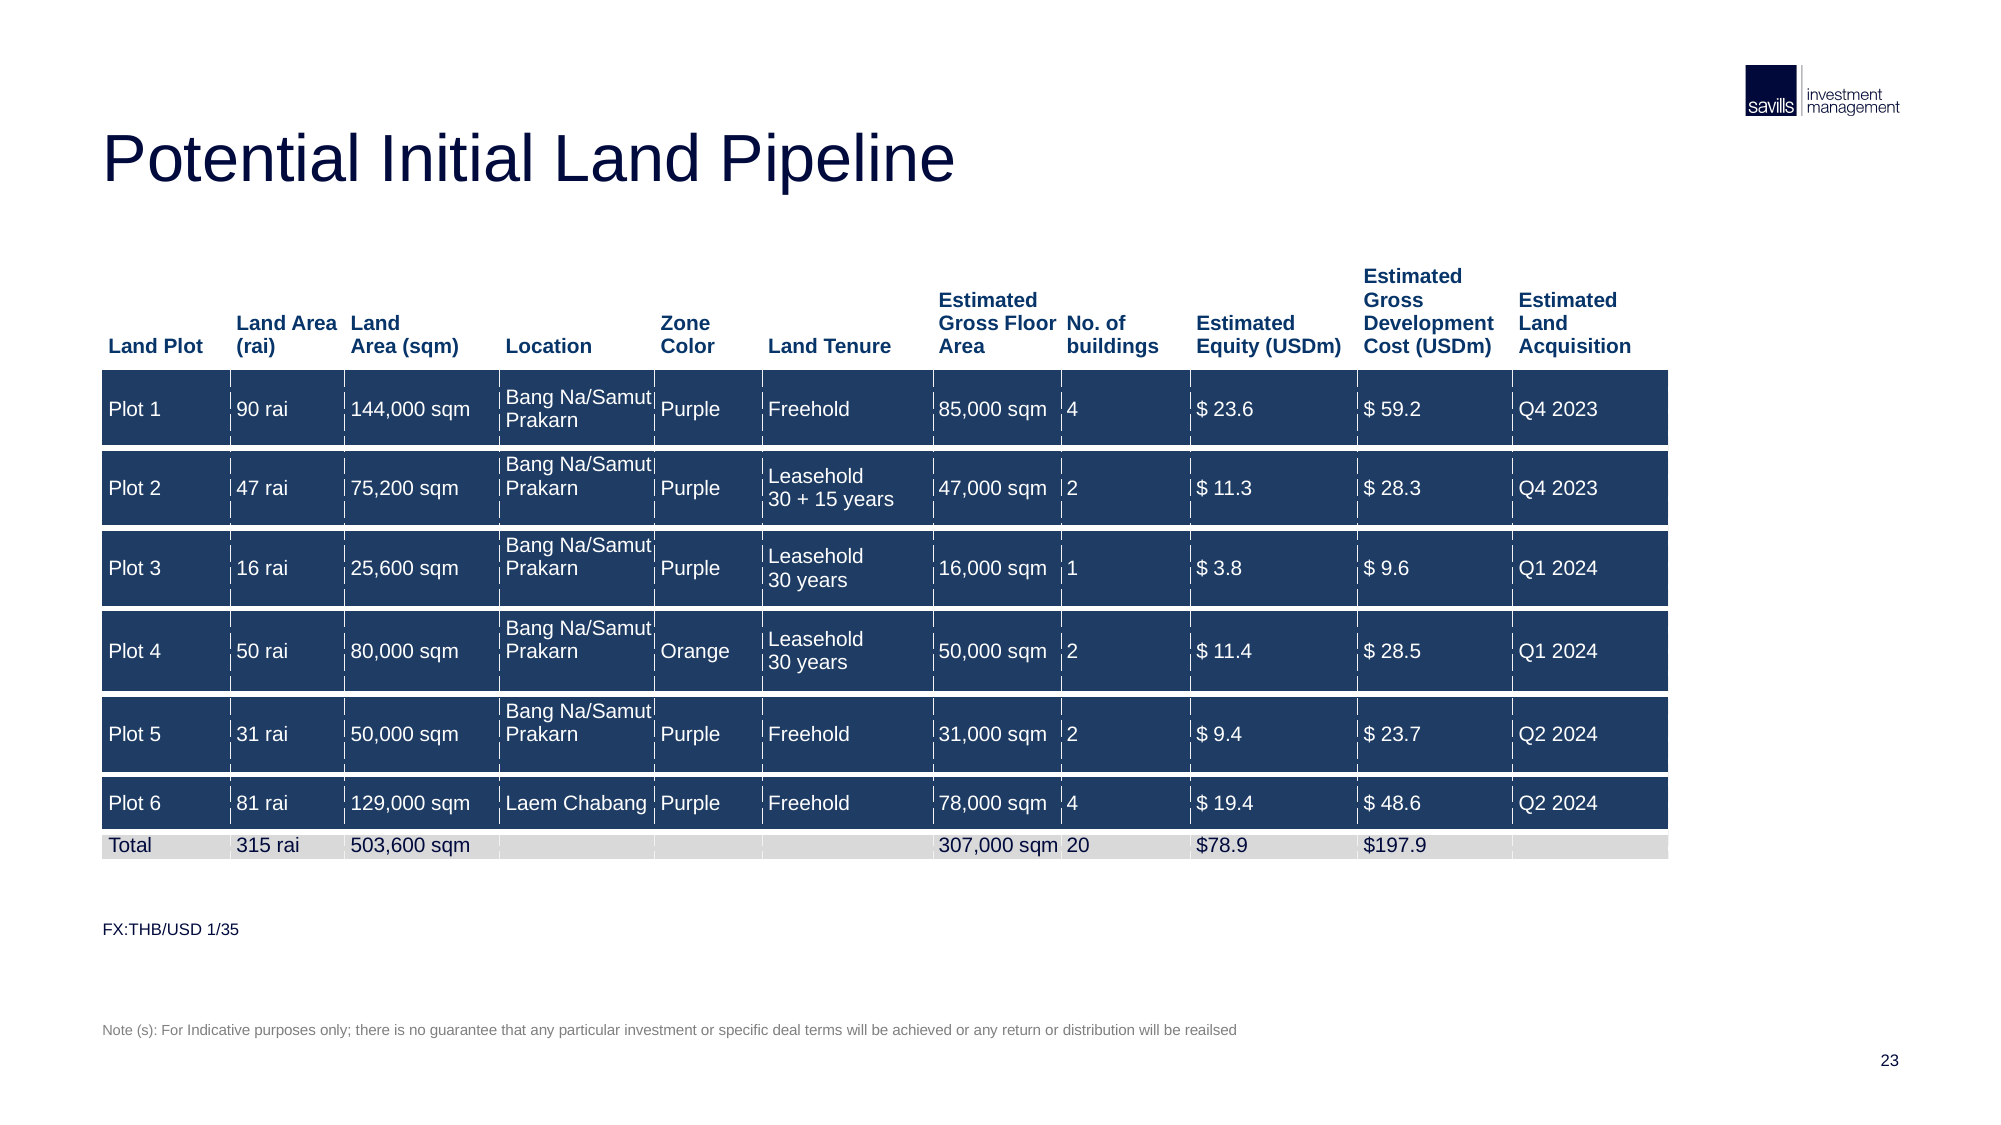

# Potential Initial Land Pipeline
| Land Plot | Land Area (rai) | Land Area (sqm) | Location | Zone Color | Land Tenure | Estimated Gross Floor Area | sqm No. of buildings | Estimated Equity (USDm) | Estimated Gross Development Cost (USDm) | Estimated Land Acquisition |
| --- | --- | --- | --- | --- | --- | --- | --- | --- | --- | --- |
| Plot 1 | 90 rai | 144,000 sqm | Bang Na/Samut Prakarn | Purple | Freehold | 85,000 sqm | 4 | $ 23.6 | $ 59.2 | Q4 2023 |
| Plot 2 | 47 rai | 75,200 sqm | Bang Na/Samut Prakarn | Purple | Leasehold 30 + 15 years | 47,000 sqm | 2 | $ 11.3 | $ 28.3 | Q4 2023 |
| Plot 3 | 16 rai | 25,600 sqm | Bang Na/Samut Prakarn | Purple | Leasehold 30 years | 16,000 sqm | 1 | $ 3.8 | $ 9.6 | Q1 2024 |
| Plot 4 | 50 rai | 80,000 sqm | Bang Na/Samut Prakarn | Orange | Leasehold 30 years | 50,000 sqm | 2 | $ 11.4 | $ 28.5 | Q1 2024 |
| Plot 5 | 31 rai | 50,000 sqm | Bang Na/Samut Prakarn | Purple | Freehold | 31,000 sqm | 2 | $ 9.4 | $ 23.7 | Q2 2024 |
| Plot 6 | 81 rai | 129,000 sqm | Laem Chabang | Purple | Freehold | 78,000 sqm | 4 | $ 19.4 | $ 48.6 | Q2 2024 |
| Total | 315 rai | 503,600 sqm |  |  |  | 307,000 sqm | 20 | $78.9 | $197.9 |  |
FX:THB/USD 1/35
Note (s): For Indicative purposes only; there is no guarantee that any particular investment or specific deal terms will be achieved or any return or distribution will be reailsed
23